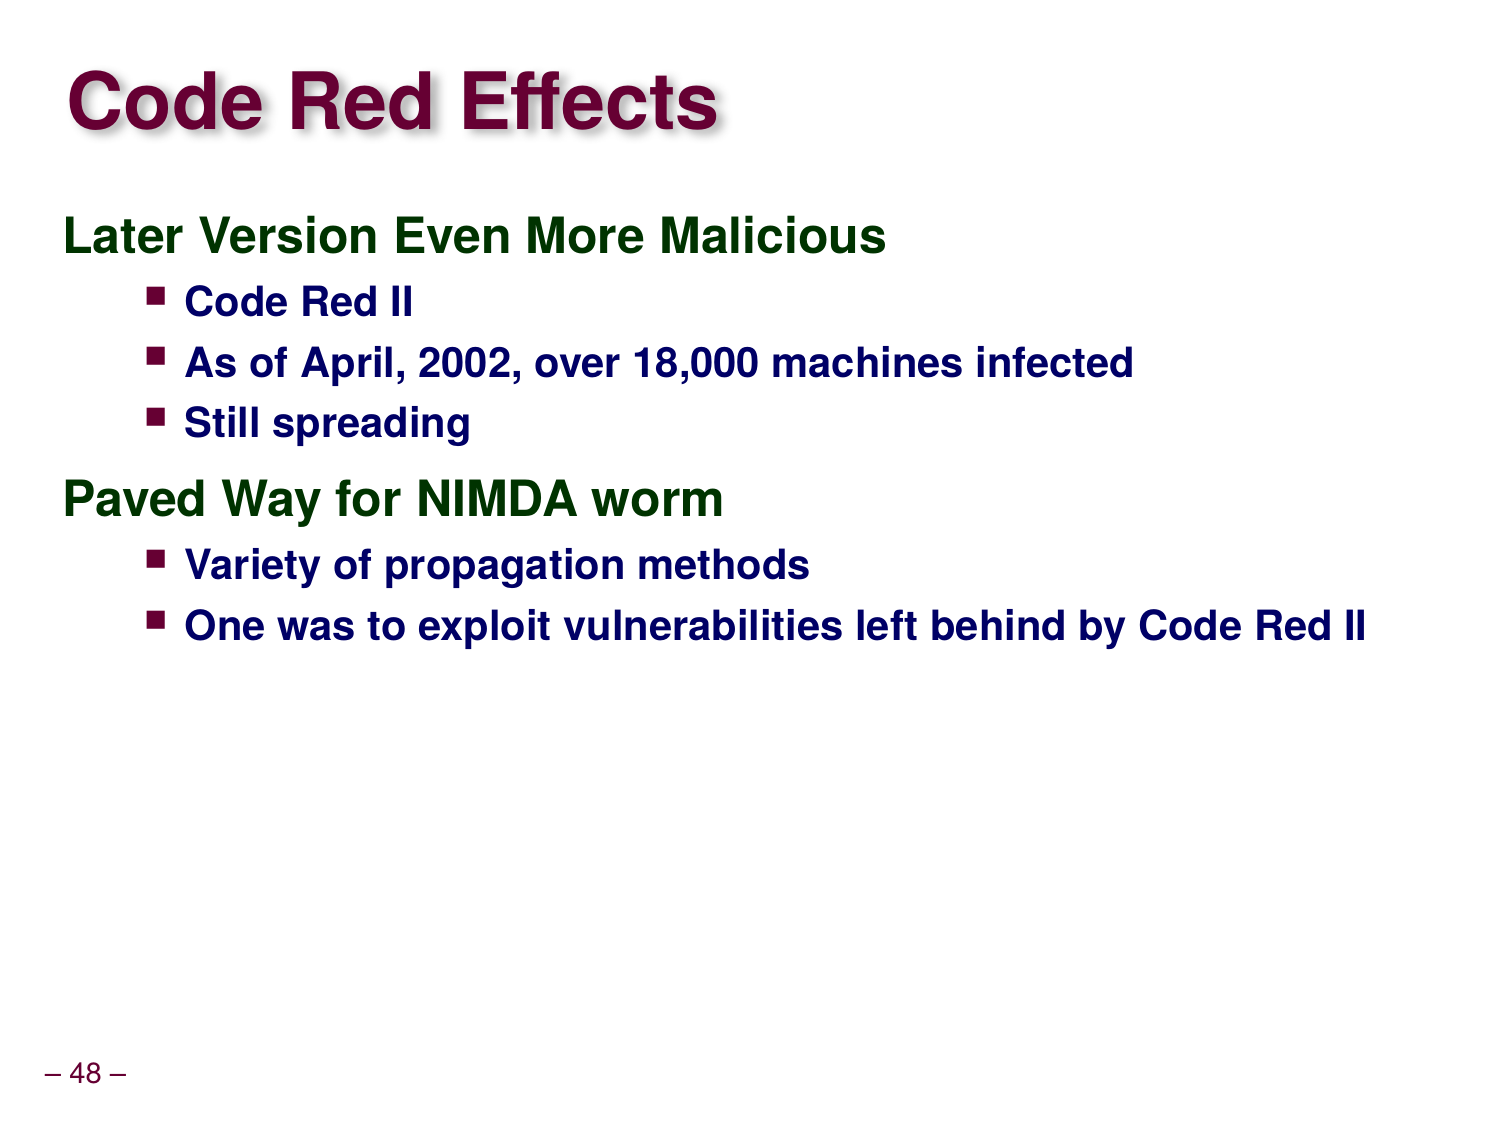

# Code Red Effects
Later Version Even More Malicious
Code Red II
As of April, 2002, over 18,000 machines infected
Still spreading
Paved Way for NIMDA worm
Variety of propagation methods
One was to exploit vulnerabilities left behind by Code Red II